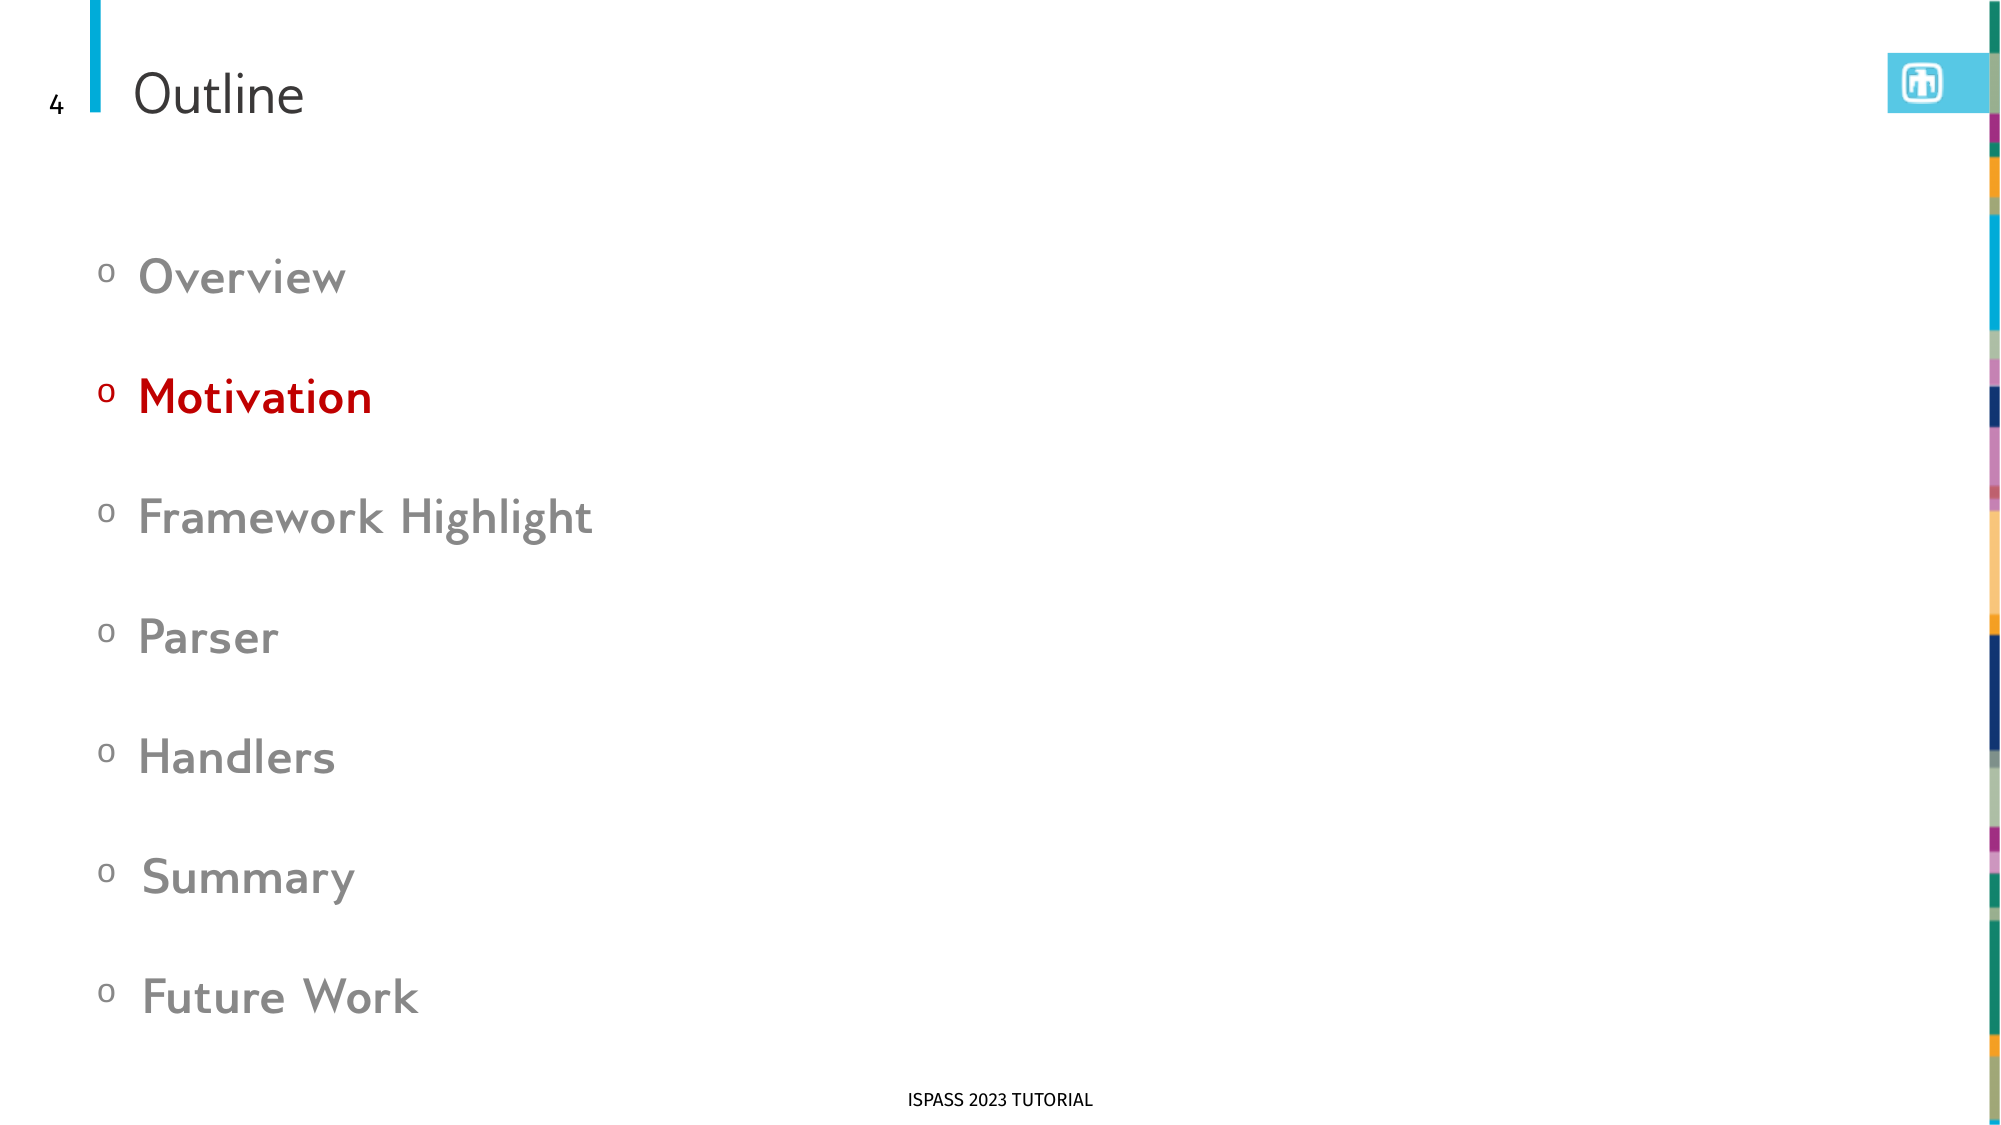

# Outline
4
Overview

Motivation

Framework Highlight

Parser

Handlers

Summary

Future Work
ISPASS 2023 TUTORIAL